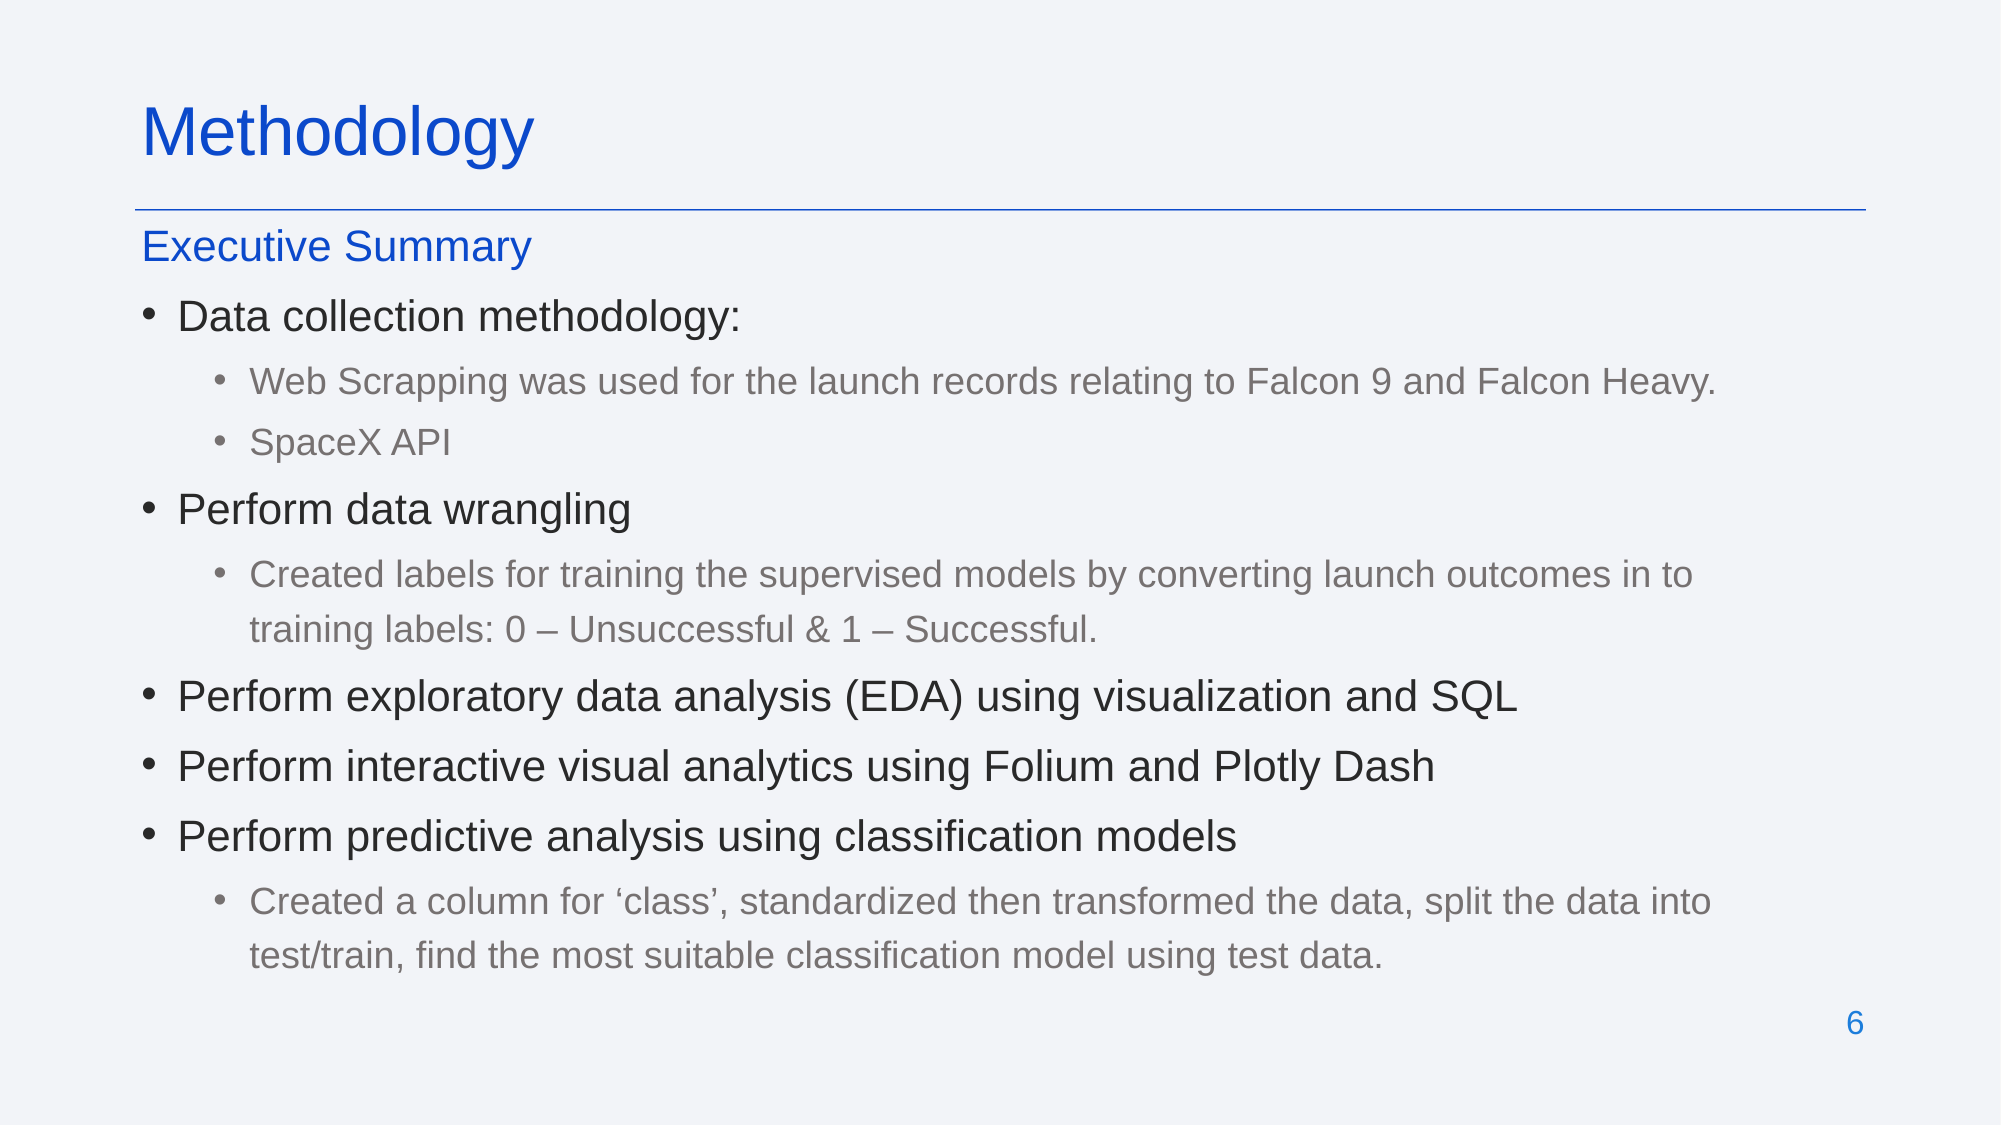

Methodology
Executive Summary
Data collection methodology:
Web Scrapping was used for the launch records relating to Falcon 9 and Falcon Heavy.
SpaceX API
Perform data wrangling
Created labels for training the supervised models by converting launch outcomes in to training labels: 0 – Unsuccessful & 1 – Successful.
Perform exploratory data analysis (EDA) using visualization and SQL
Perform interactive visual analytics using Folium and Plotly Dash
Perform predictive analysis using classification models
Created a column for ‘class’, standardized then transformed the data, split the data into test/train, find the most suitable classification model using test data.

6